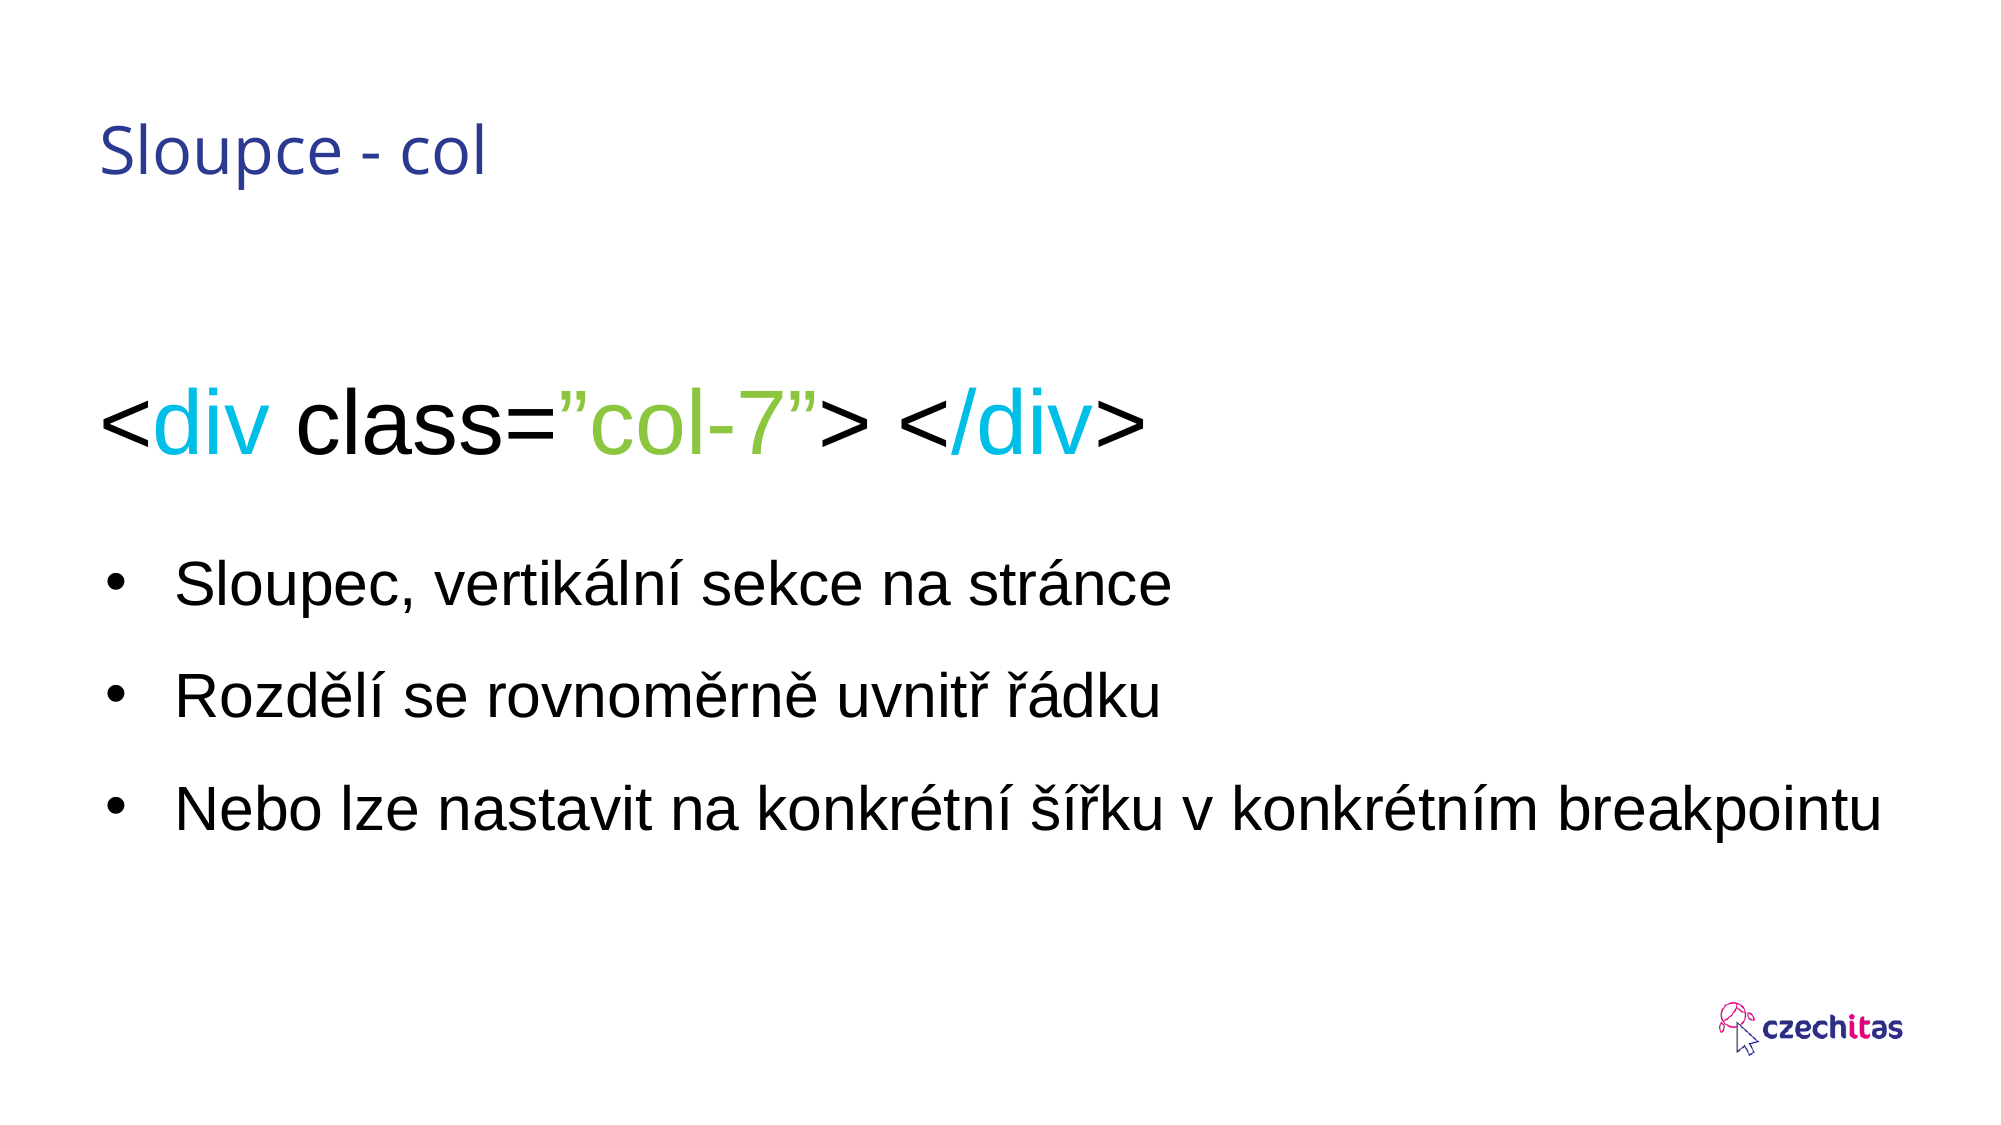

# Sloupce - col
<div class=”col-7”> </div>
Sloupec, vertikální sekce na stránce
Rozdělí se rovnoměrně uvnitř řádku
Nebo lze nastavit na konkrétní šířku v konkrétním breakpointu